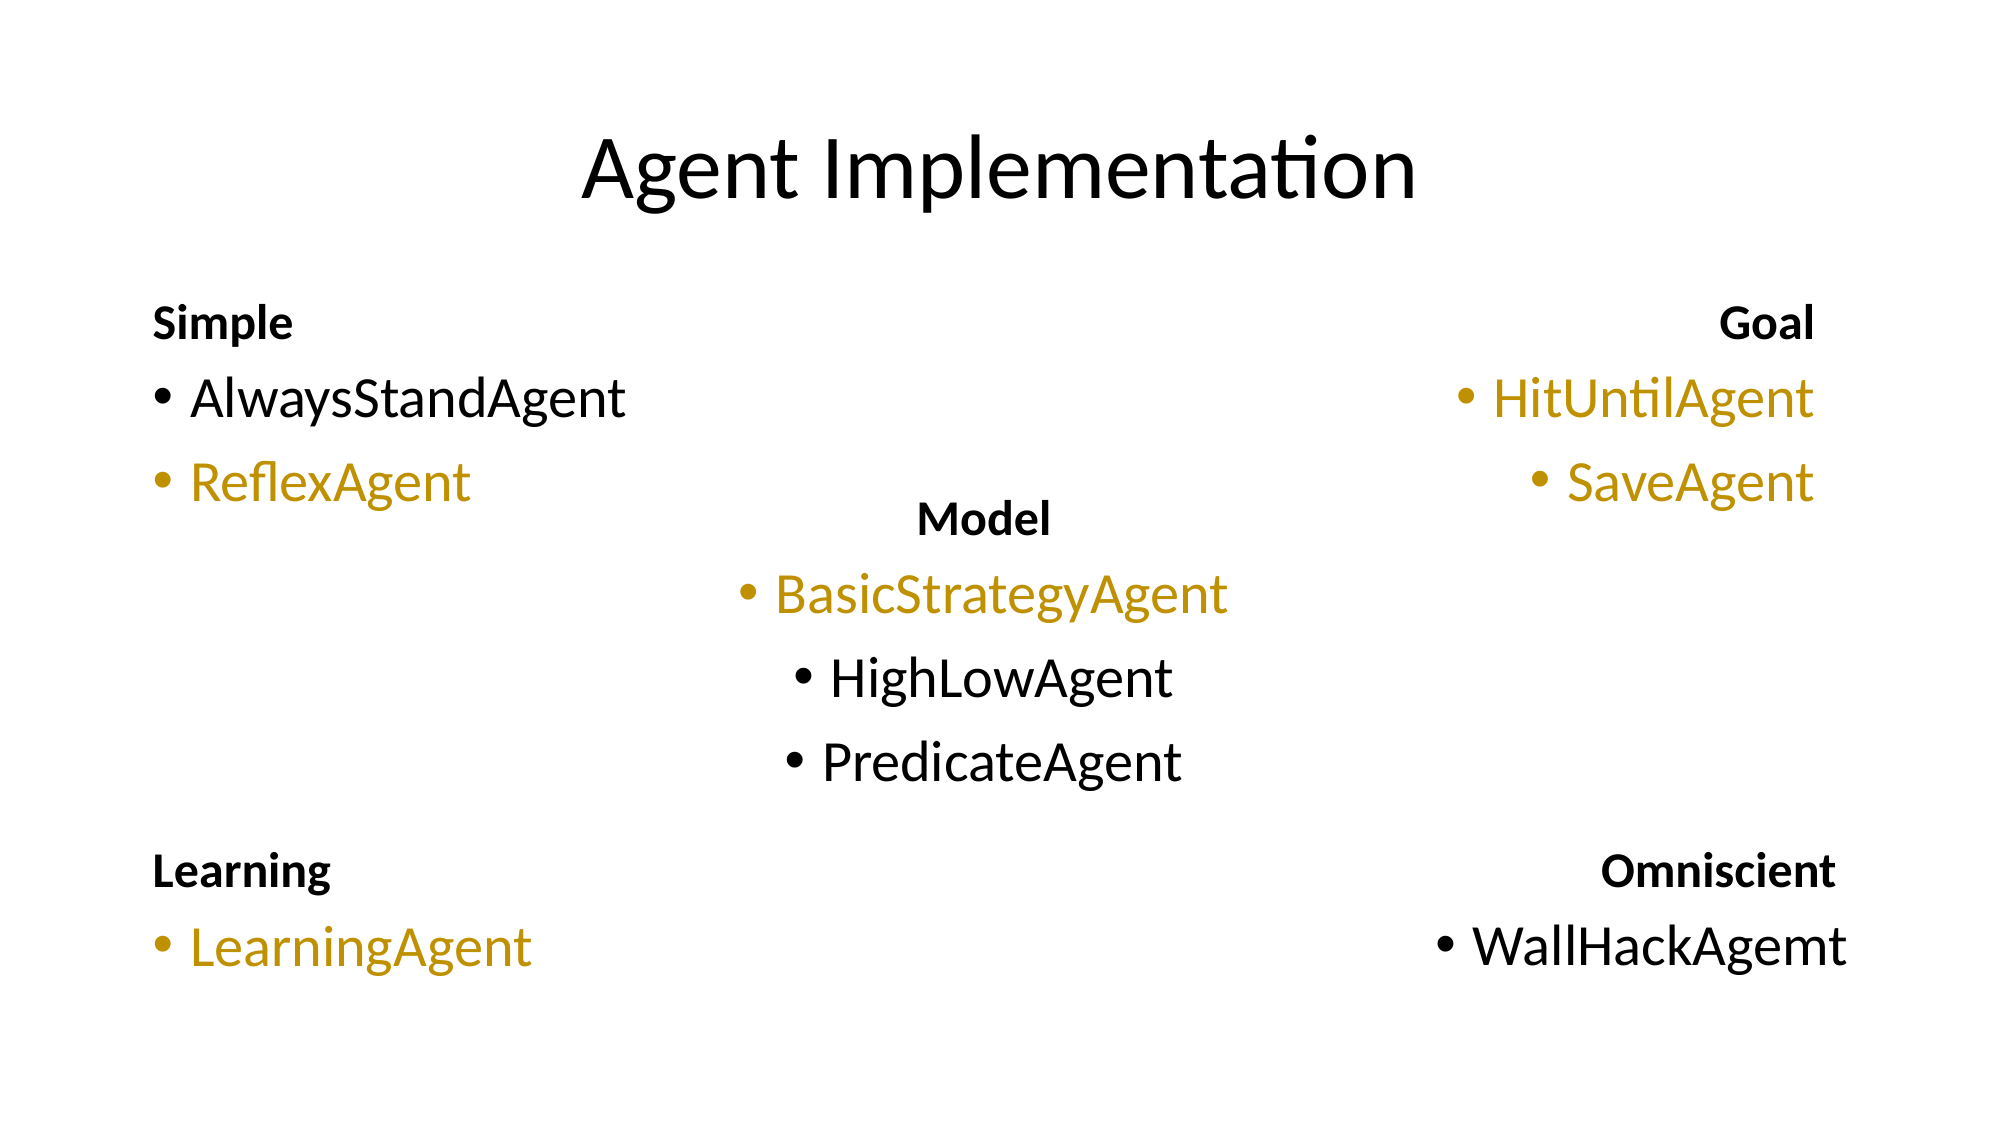

# Agent Implementation
Simple
Goal
AlwaysStandAgent
ReflexAgent
HitUntilAgent
SaveAgent
Model
BasicStrategyAgent
HighLowAgent
PredicateAgent
Learning
Omniscient
WallHackAgemt

LearningAgent